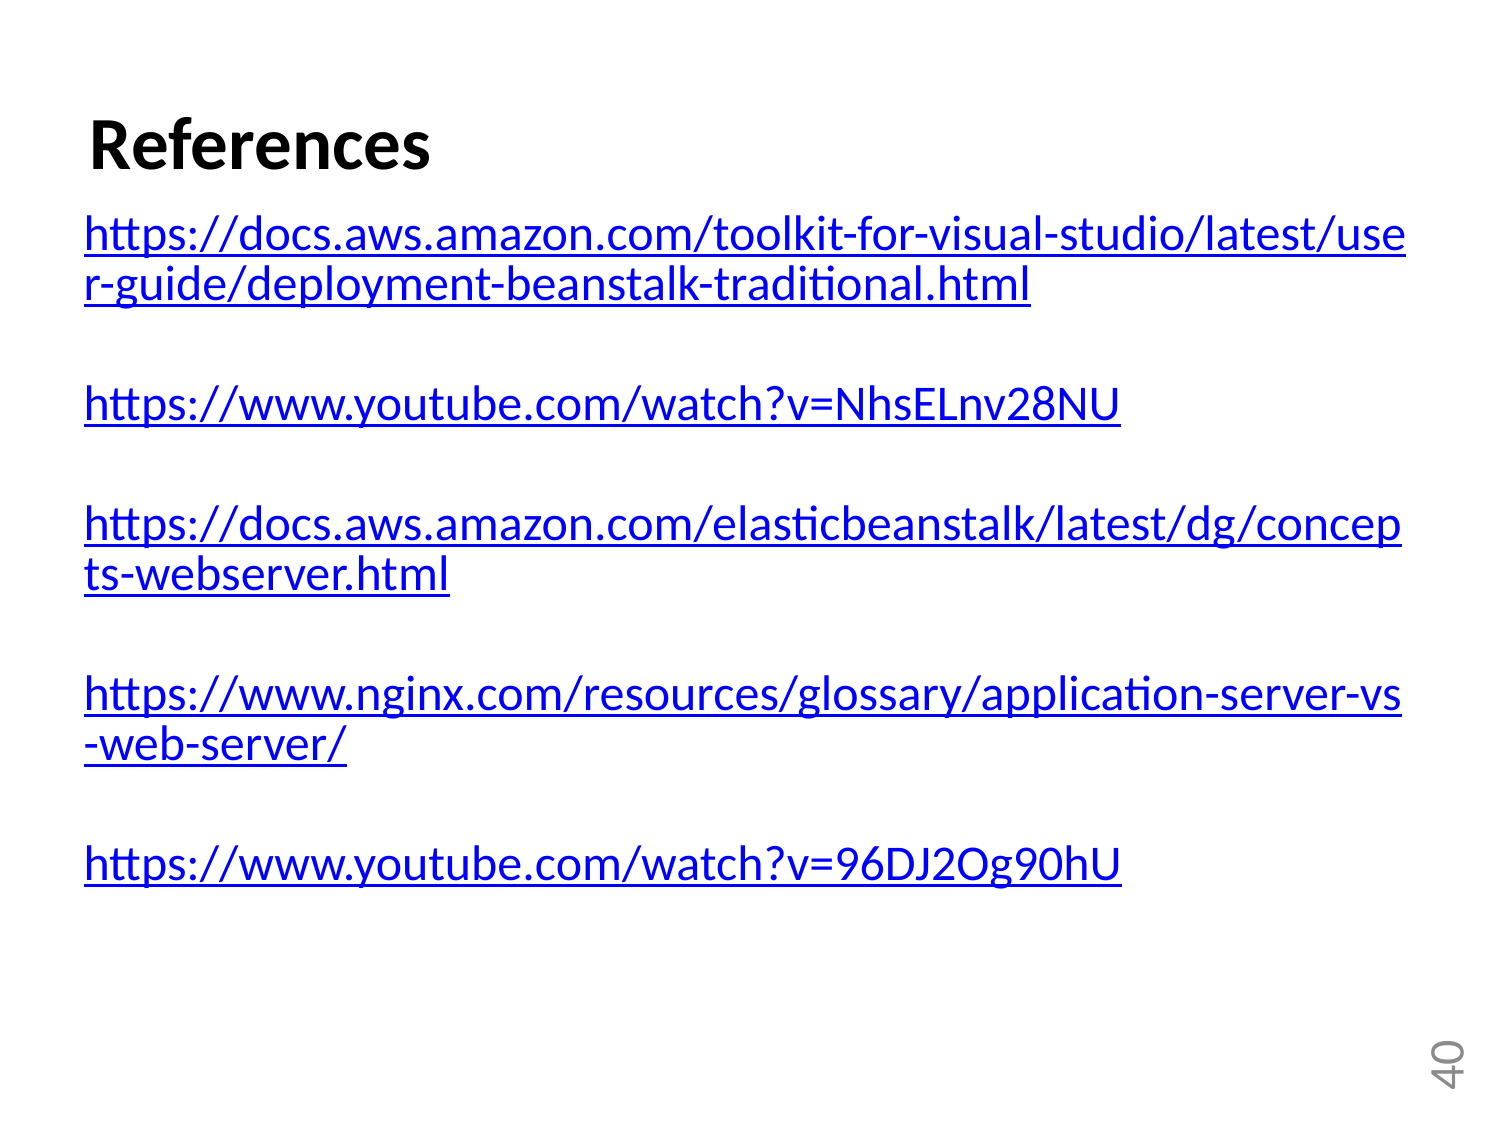

References
https://docs.aws.amazon.com/toolkit-for-visual-studio/latest/user-guide/deployment-beanstalk-traditional.html

https://www.youtube.com/watch?v=NhsELnv28NU

https://docs.aws.amazon.com/elasticbeanstalk/latest/dg/concepts-webserver.html

https://www.nginx.com/resources/glossary/application-server-vs-web-server/

https://www.youtube.com/watch?v=96DJ2Og90hU

40